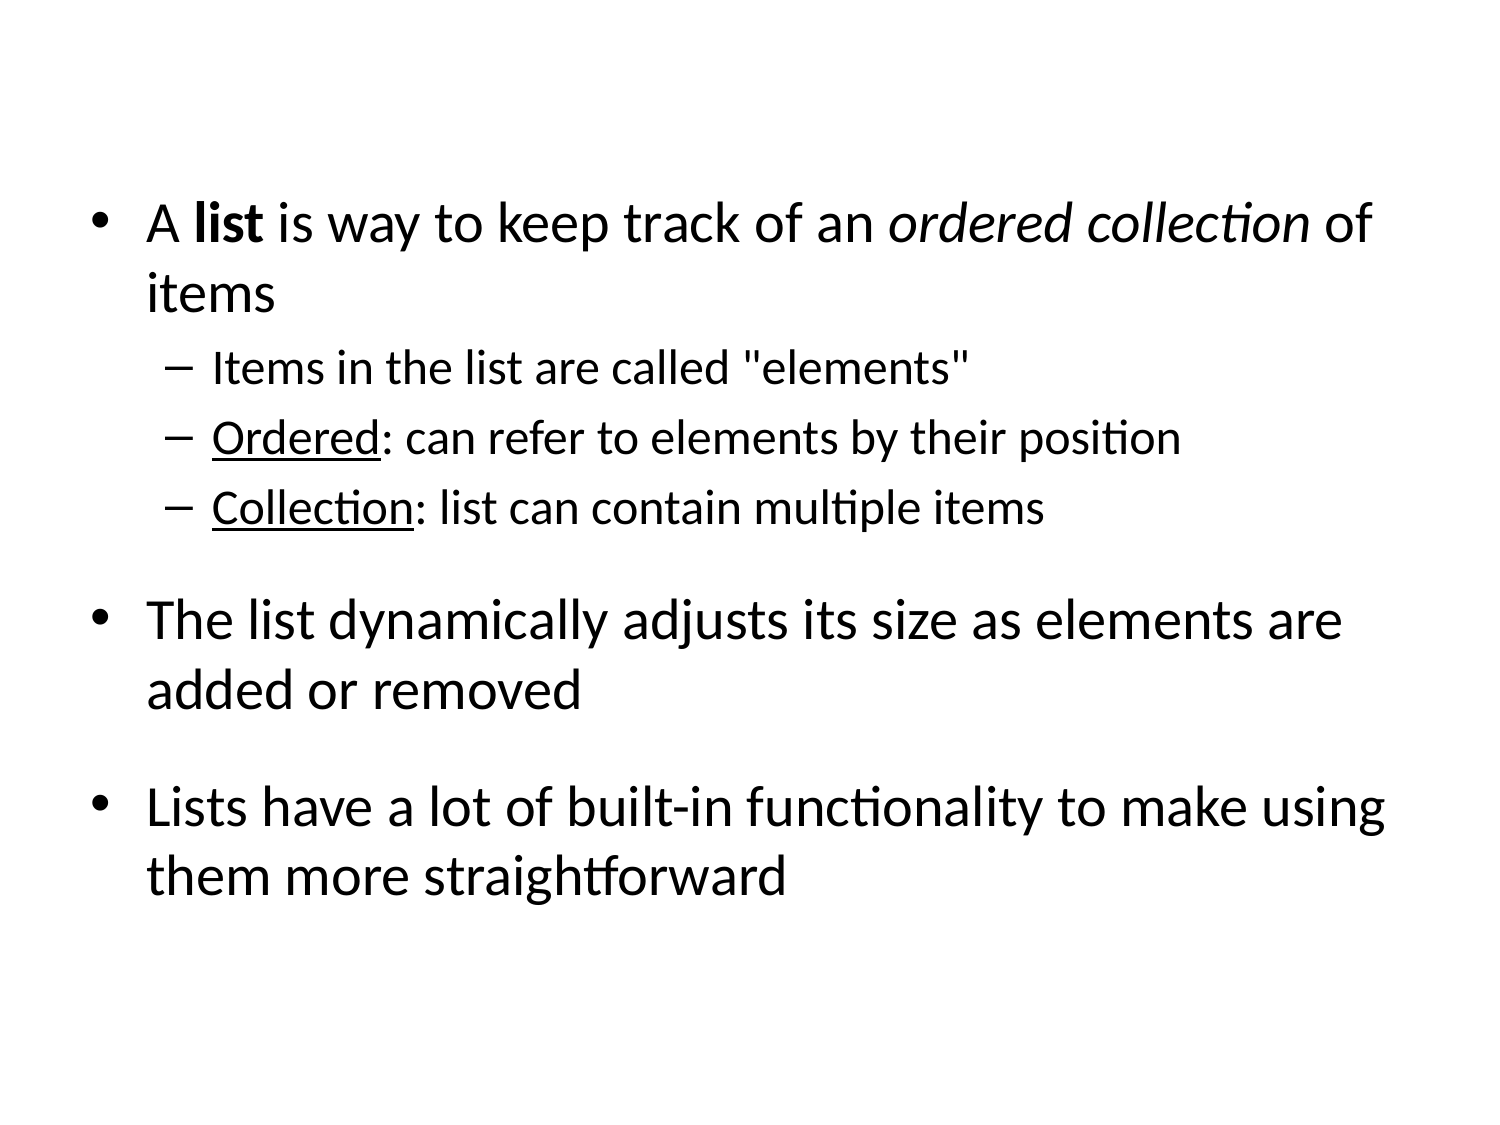

A list is way to keep track of an ordered collection of items
Items in the list are called "elements"
Ordered: can refer to elements by their position
Collection: list can contain multiple items

The list dynamically adjusts its size as elements are added or removed

Lists have a lot of built-in functionality to make using them more straightforward